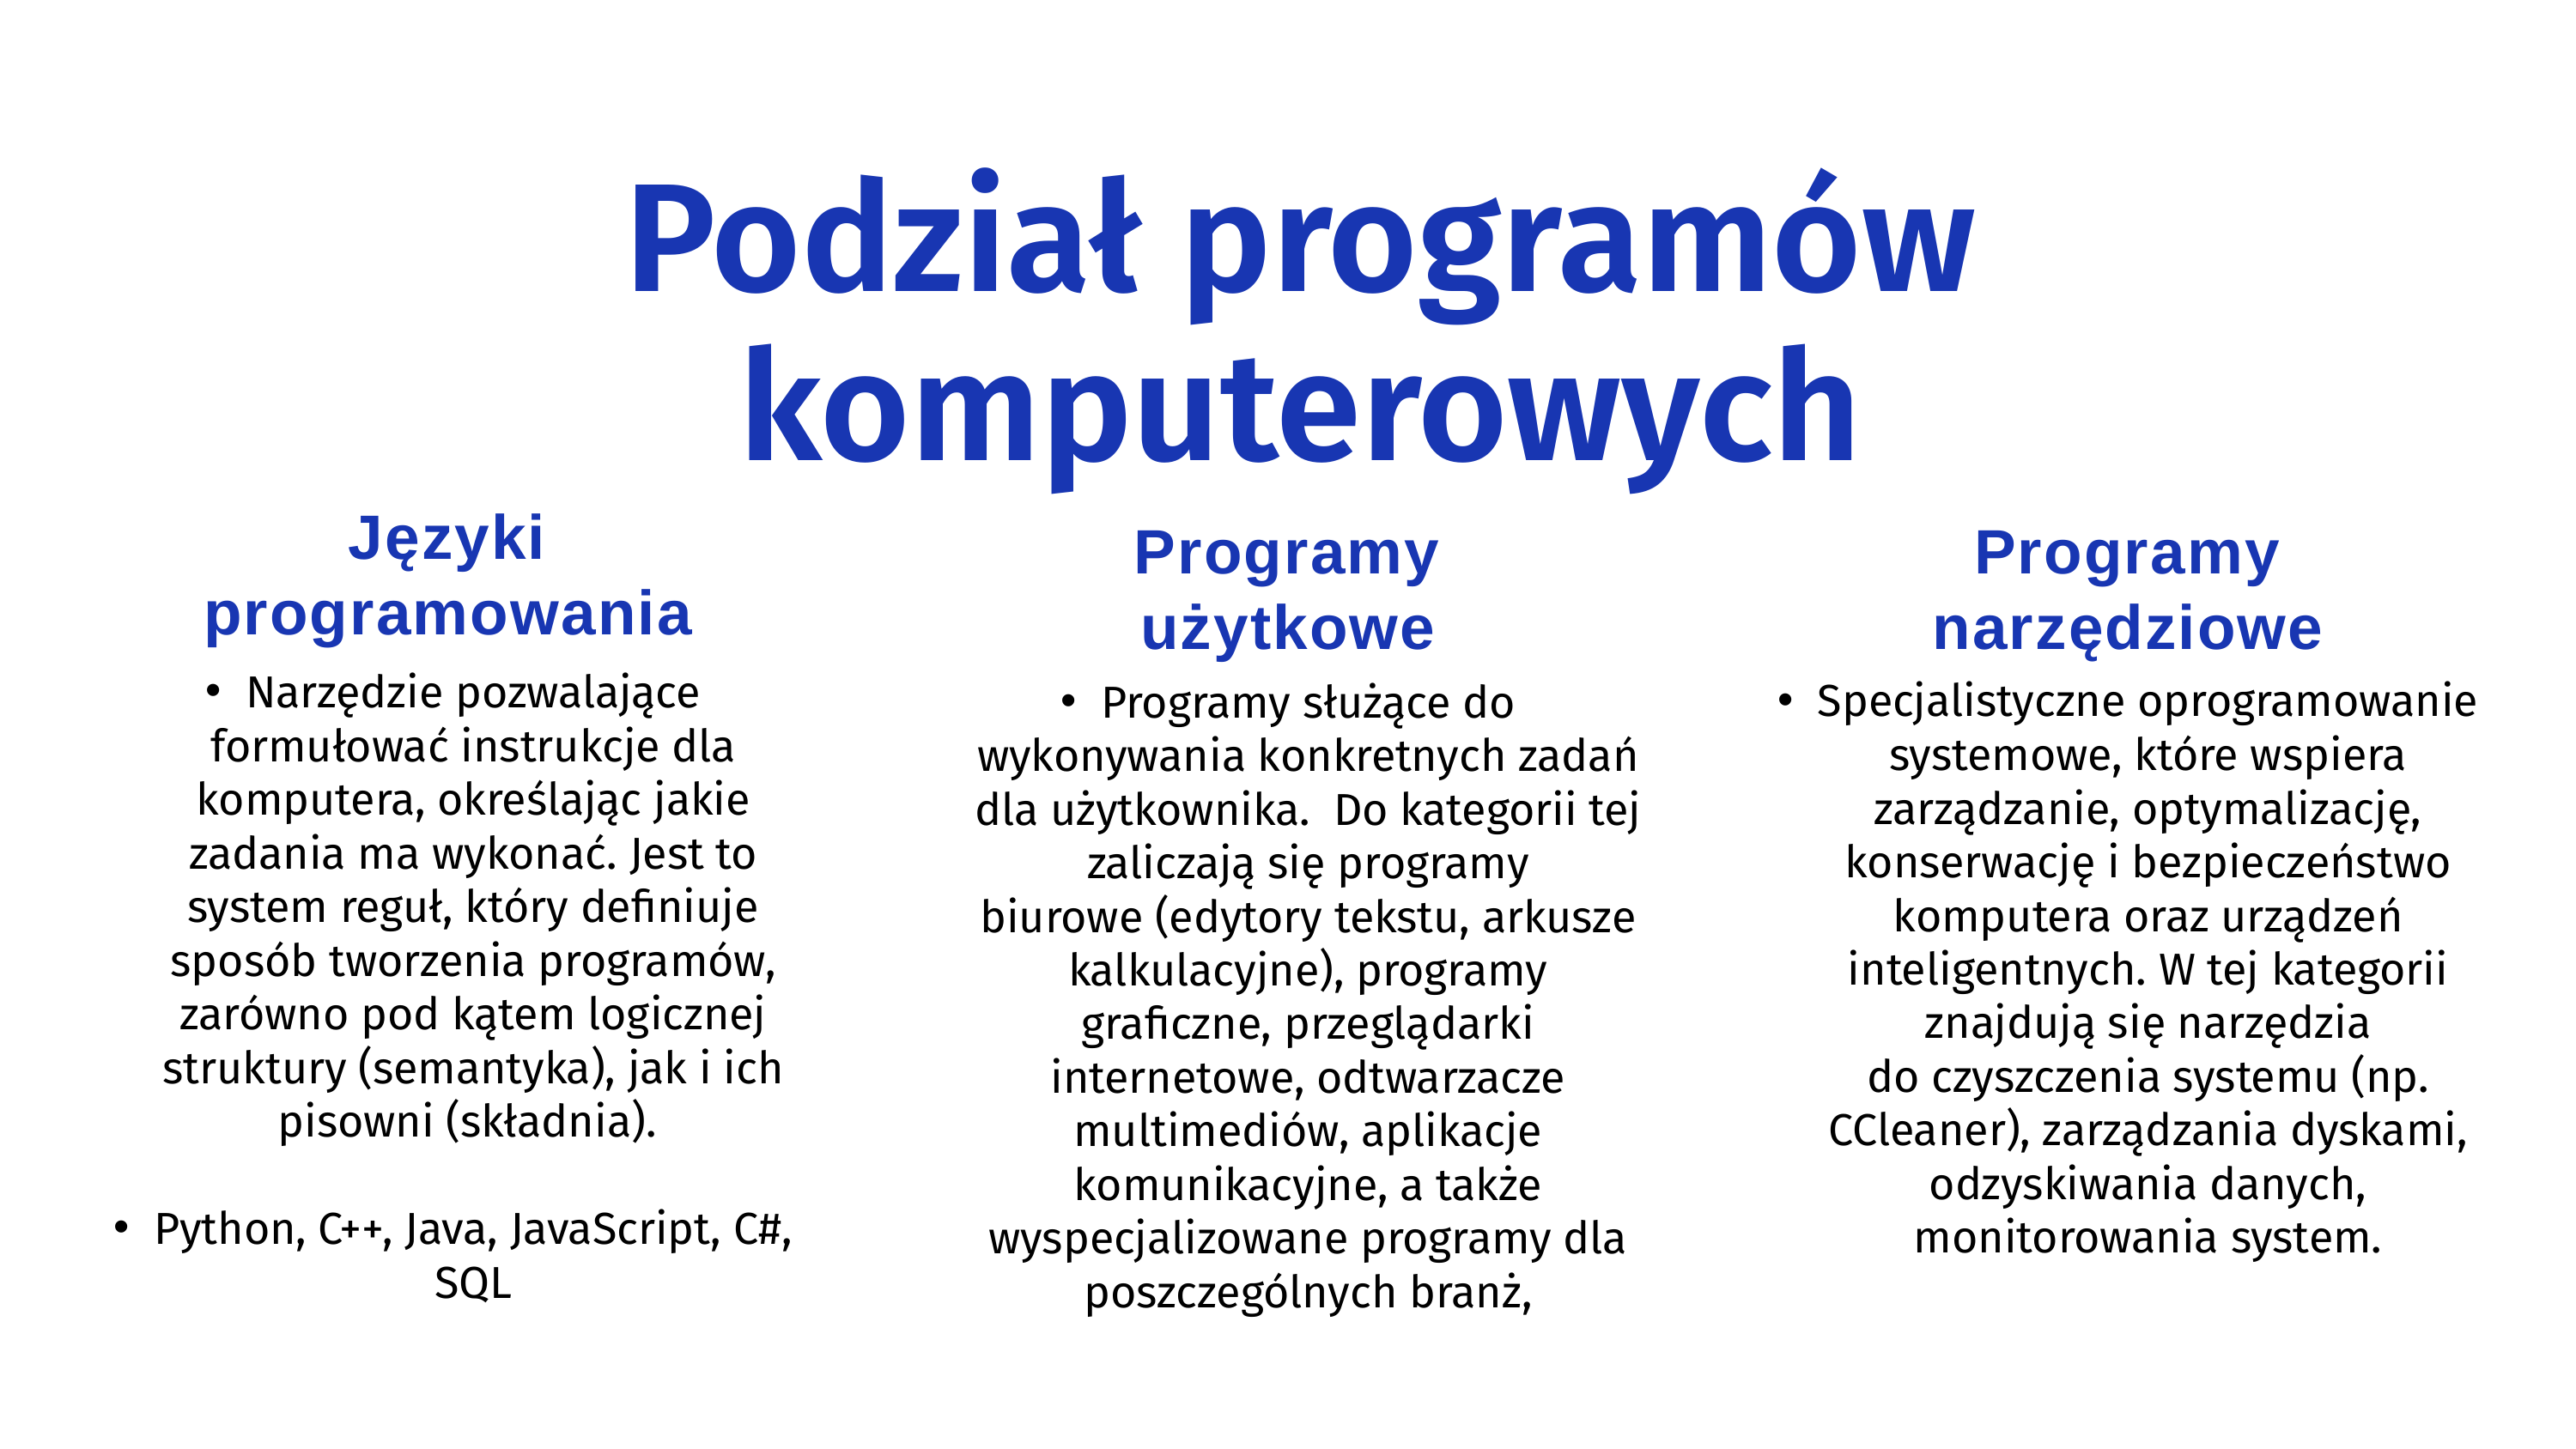

Podział programów komputerowych
Języki programowania
Programy użytkowe
Programy narzędziowe
Narzędzie pozwalające formułować instrukcje dla komputera, określając jakie zadania ma wykonać. Jest to system reguł, który definiuje sposób tworzenia programów, zarówno pod kątem logicznej struktury (semantyka), jak i ich pisowni (składnia).

Python, C++, Java, JavaScript, C#, SQL
Specjalistyczne oprogramowanie systemowe, które wspiera zarządzanie, optymalizację, konserwację i bezpieczeństwo komputera oraz urządzeń inteligentnych. W tej kategorii znajdują się narzędzia do czyszczenia systemu (np. CCleaner), zarządzania dyskami, odzyskiwania danych, monitorowania system.
Programy służące do wykonywania konkretnych zadań dla użytkownika.  Do kategorii tej zaliczają się programy biurowe (edytory tekstu, arkusze kalkulacyjne), programy graficzne, przeglądarki internetowe, odtwarzacze multimediów, aplikacje komunikacyjne, a także wyspecjalizowane programy dla poszczególnych branż,